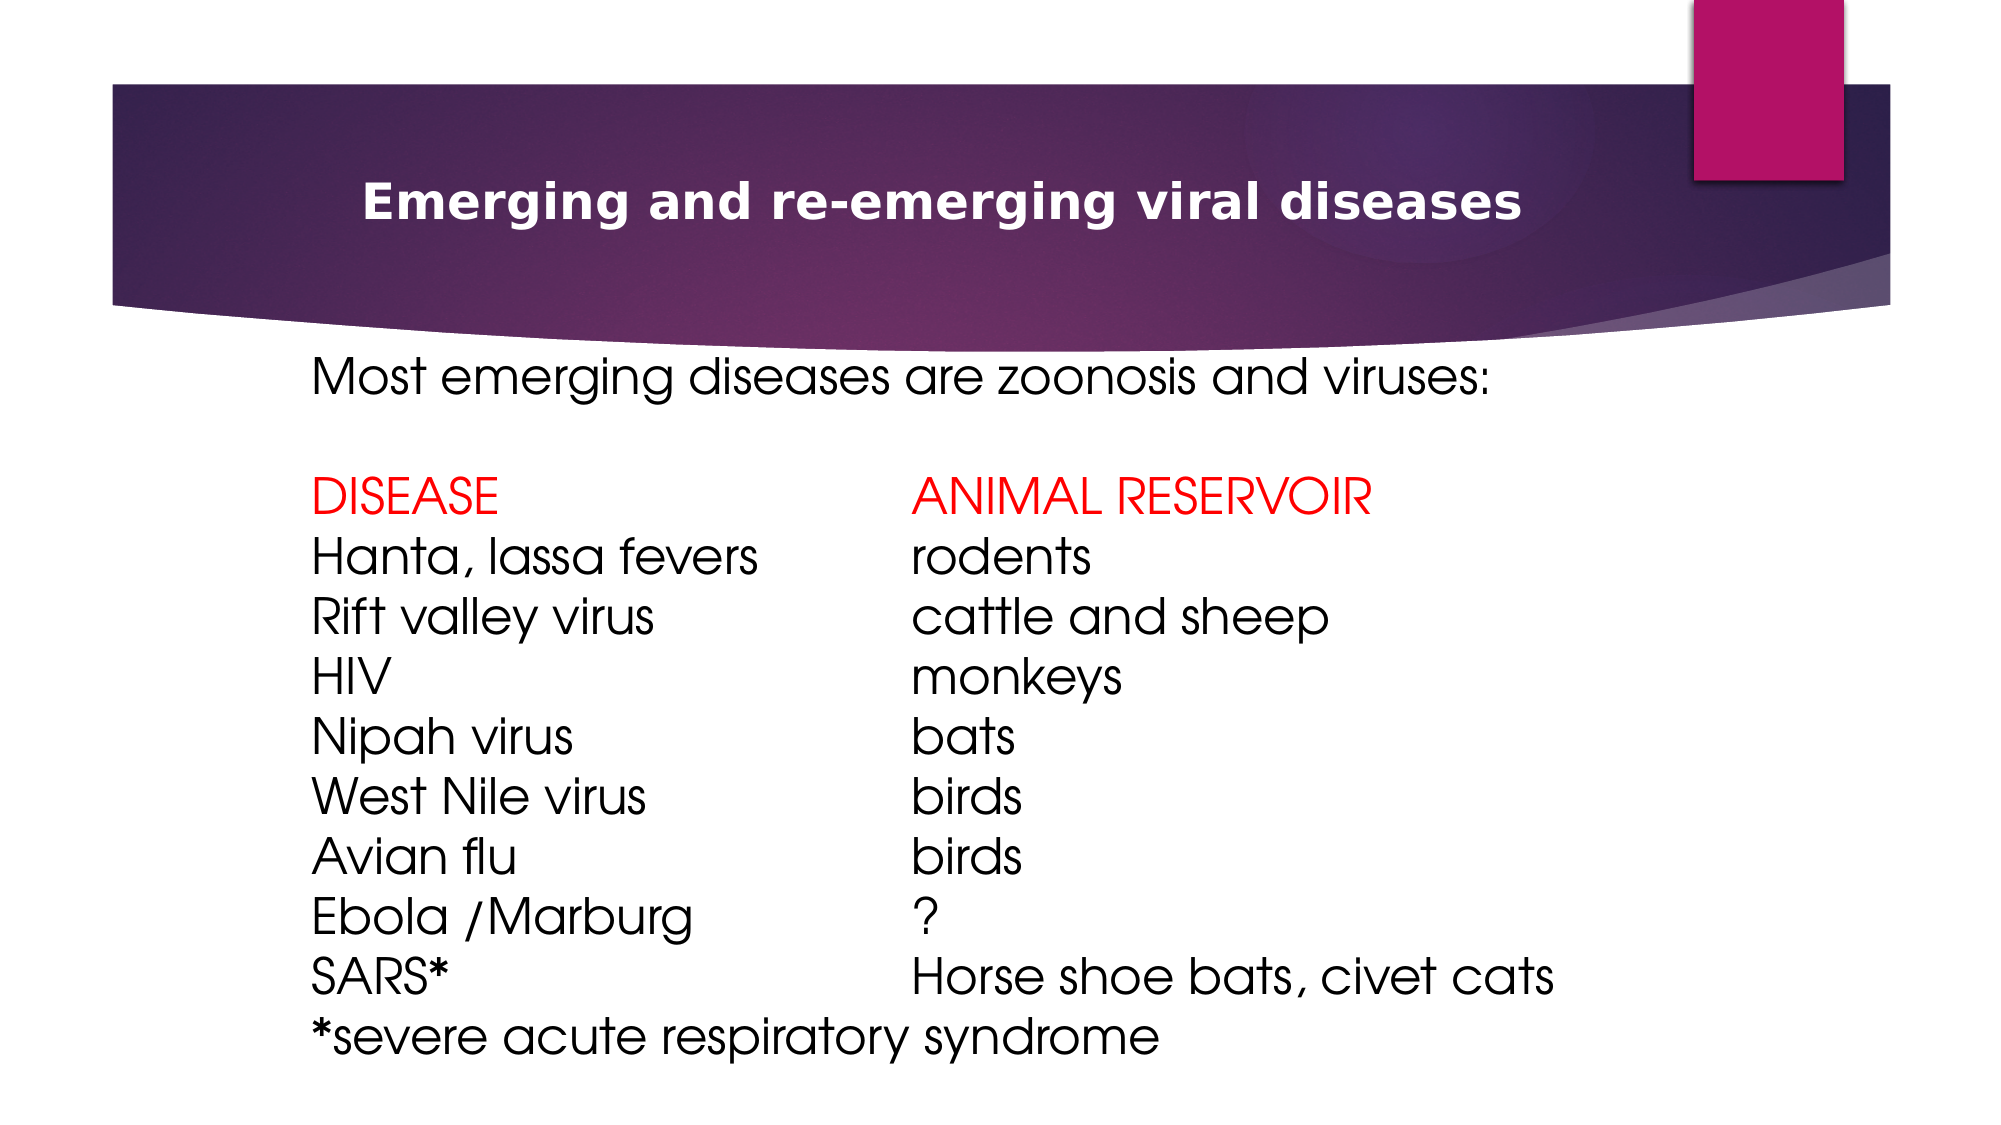

Emerging and re-emerging viral diseases
Most emerging diseases are zoonosis and viruses:

DISEASE			ANIMAL RESERVOIR
Hanta, lassa fevers 	rodents
Rift valley virus		cattle and sheep
HIV 				monkeys
Nipah virus 			bats
West Nile virus 		birds
Avian flu			birds
Ebola	/Marburg		?
SARS* 			Horse shoe bats, civet cats *severe acute respiratory syndrome